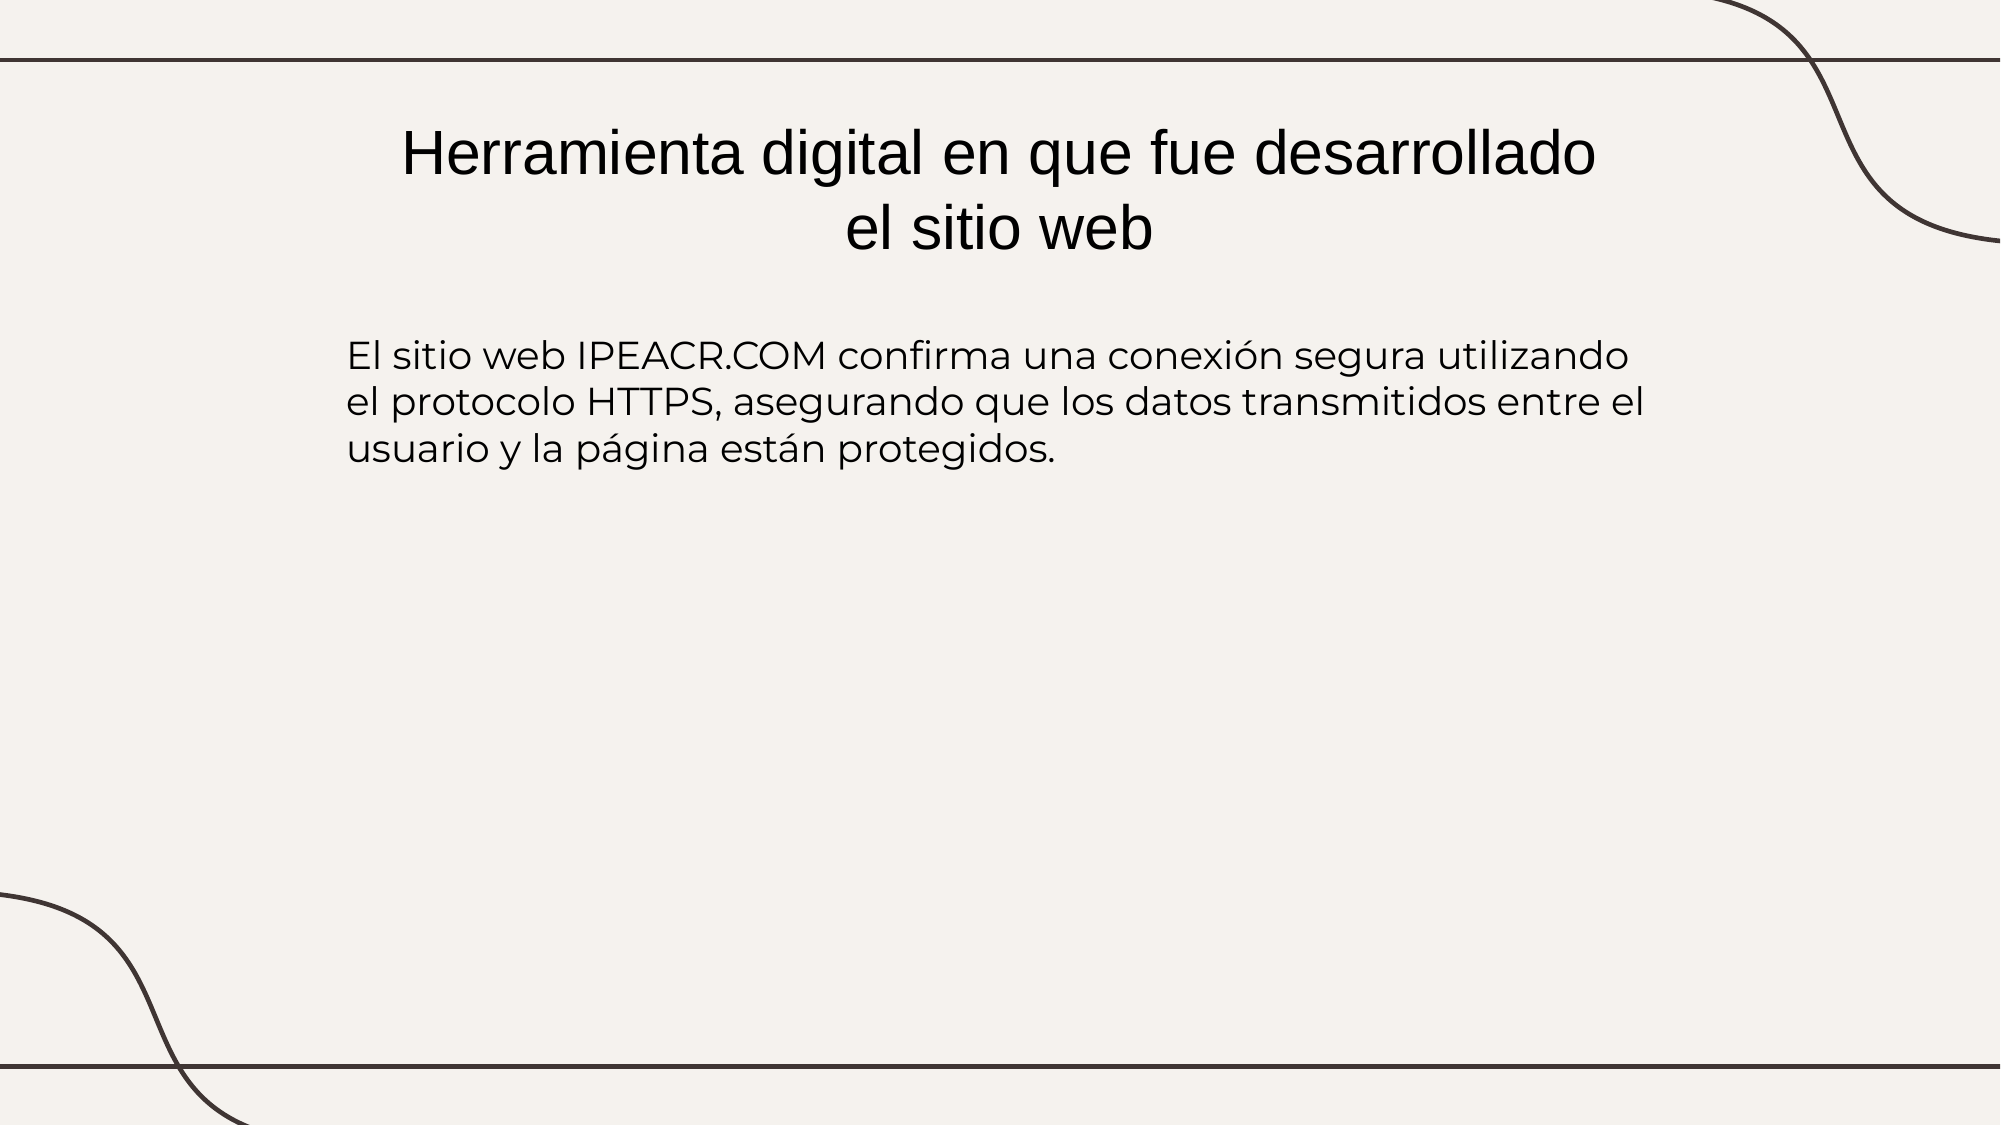

# Herramienta digital en que fue desarrollado el sitio web
El sitio web IPEACR.COM confirma una conexión segura utilizando el protocolo HTTPS, asegurando que los datos transmitidos entre el usuario y la página están protegidos.